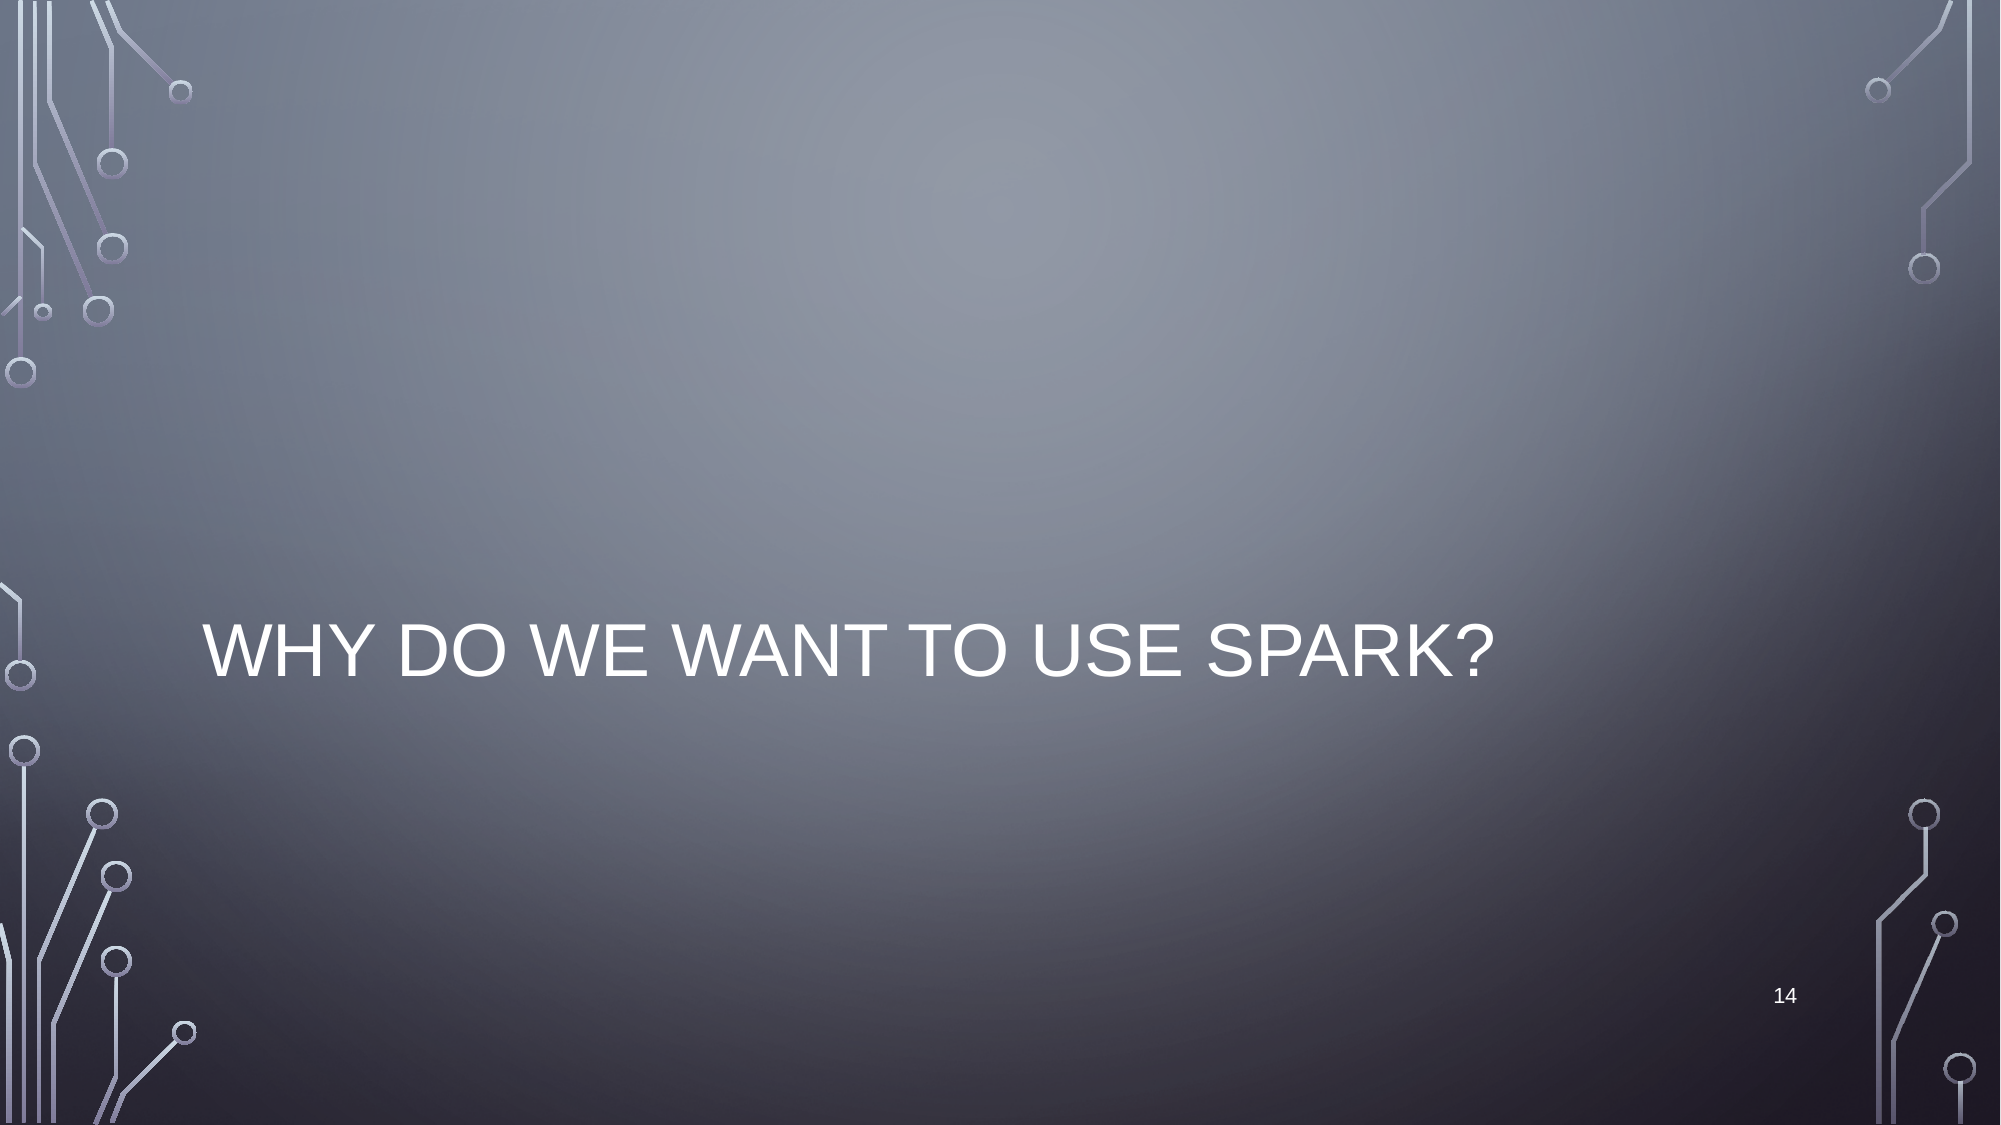

# Why do we WANT TO USE Spark?
14